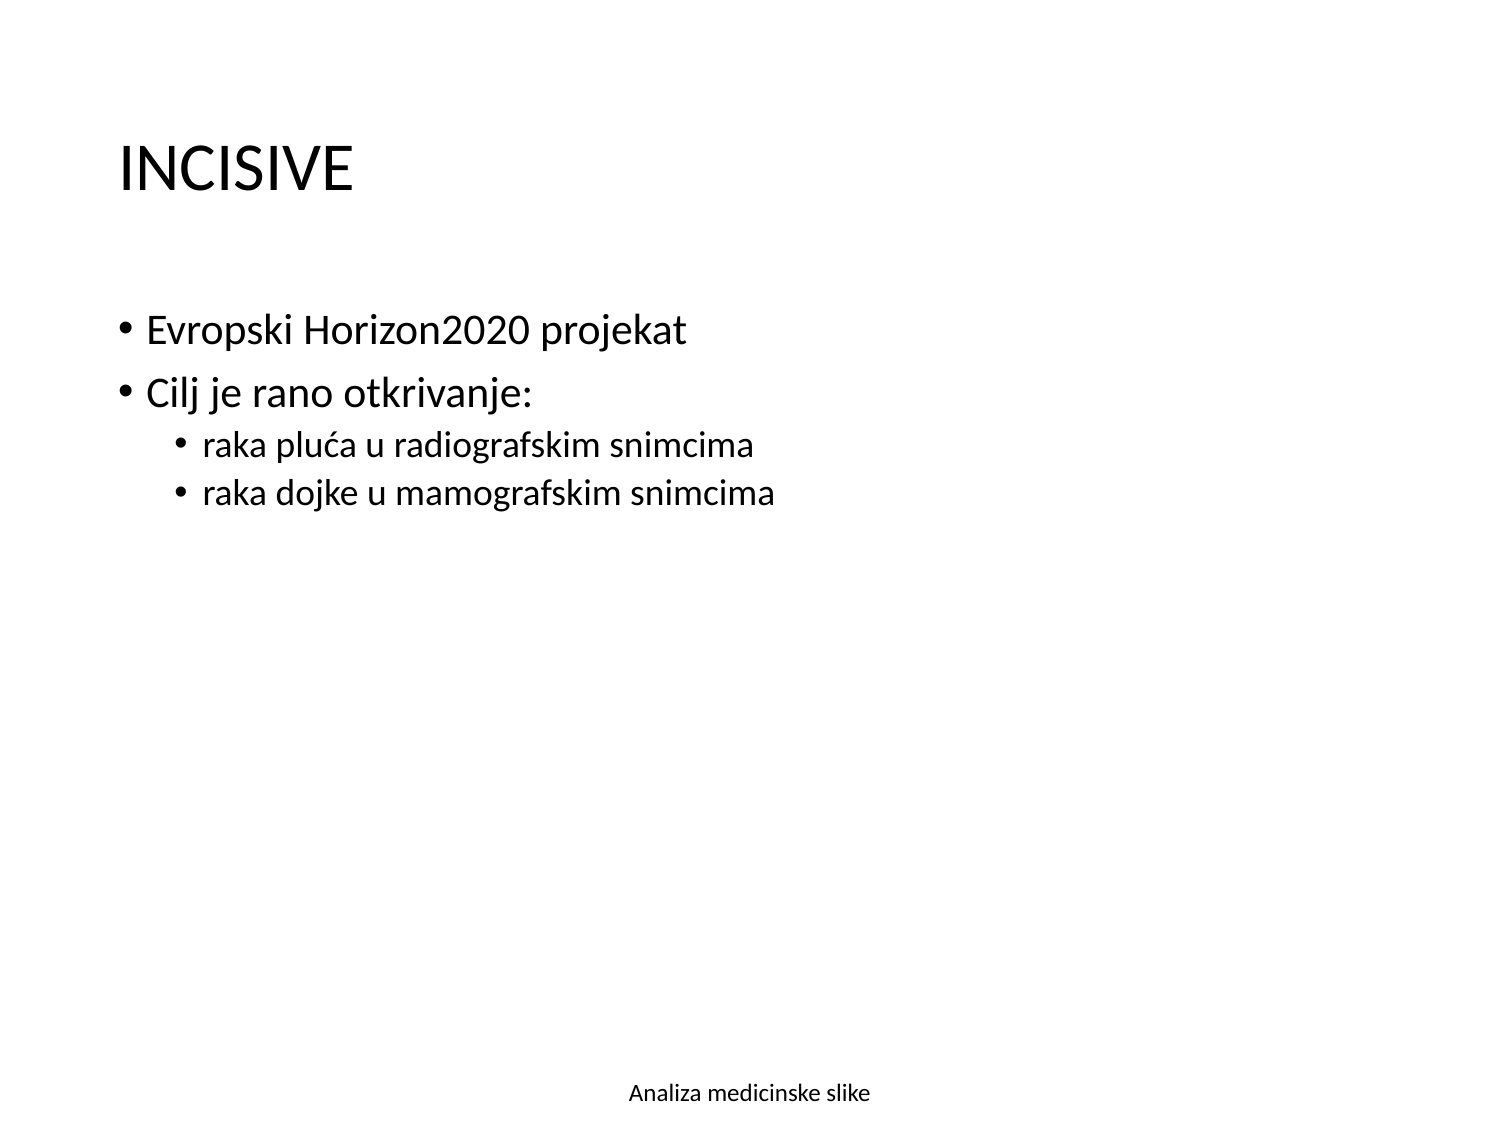

# INCISIVE
Evropski Horizon2020 projekat
Cilj je rano otkrivanje:
raka pluća u radiografskim snimcima
raka dojke u mamografskim snimcima
Analiza medicinske slike